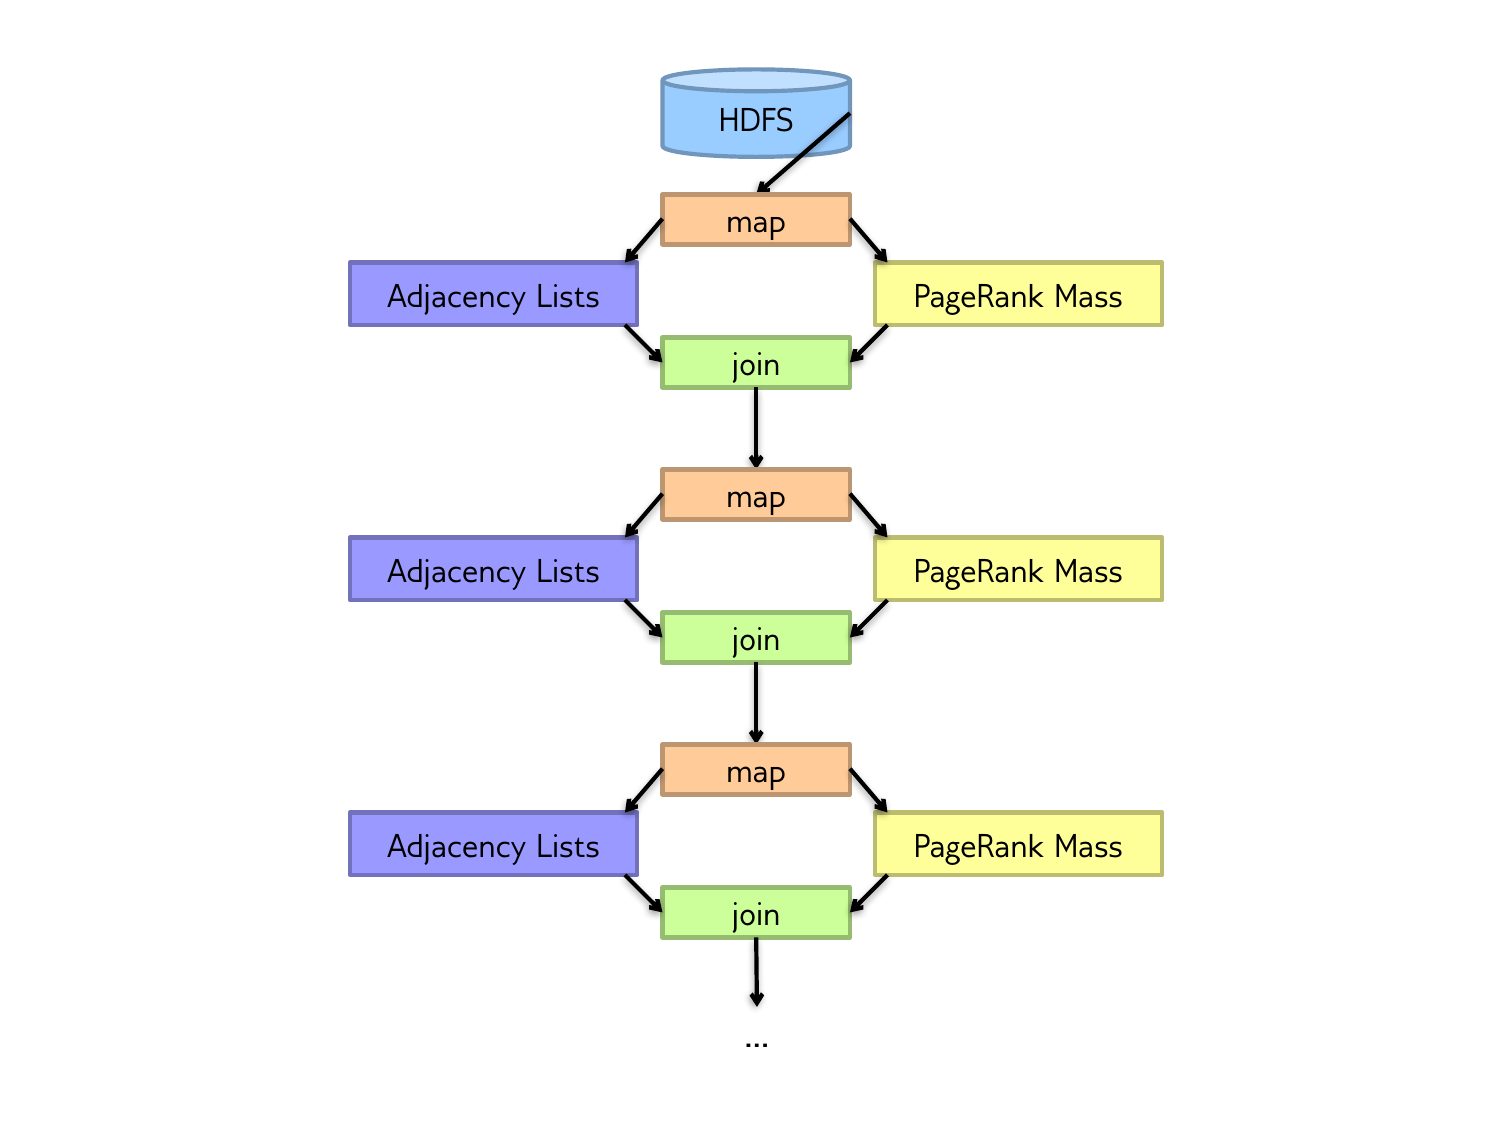

HDFS
map
Adjacency Lists
PageRank Mass
join
map
Adjacency Lists
PageRank Mass
join
map
Adjacency Lists
PageRank Mass
join
…